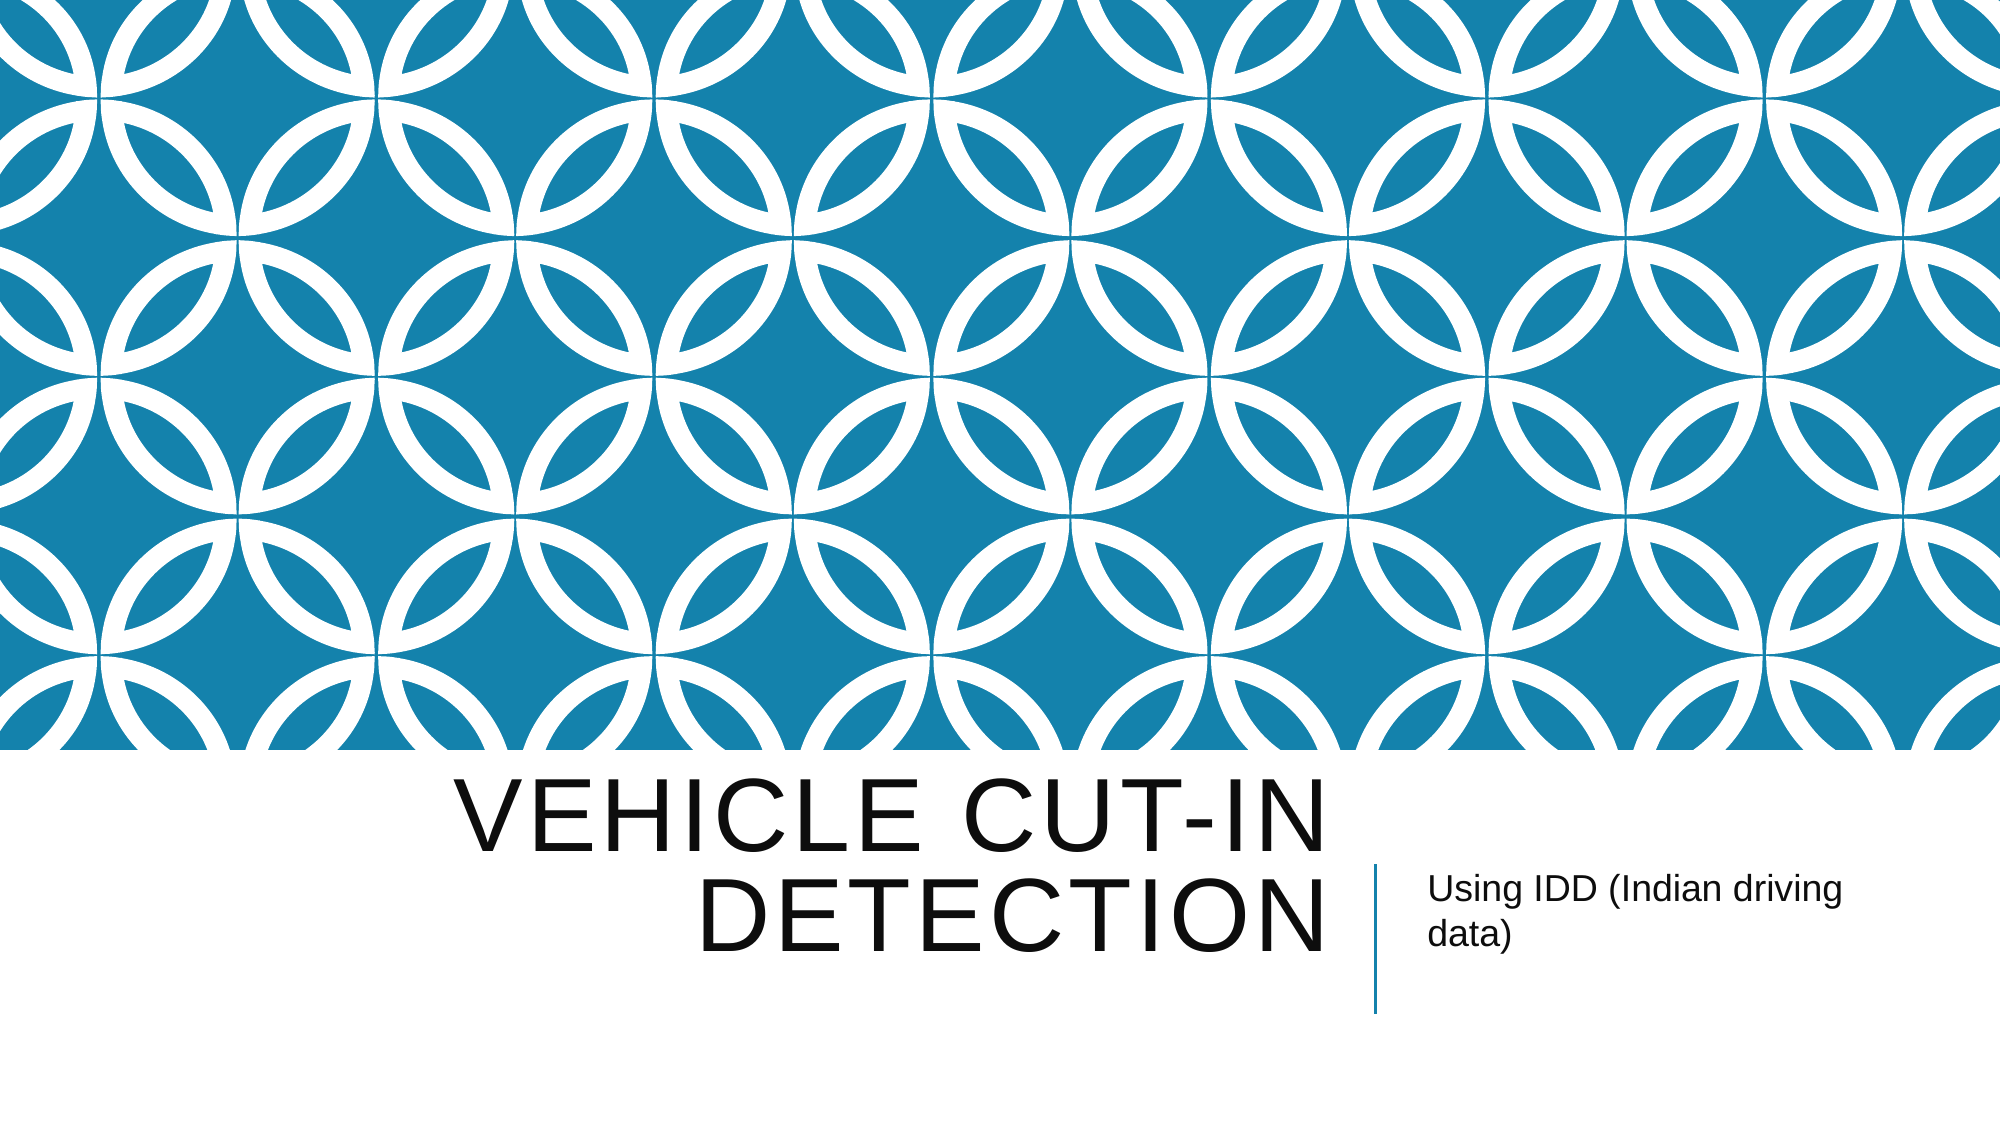

# Vehicle cut-in detection
Using IDD (Indian driving data)